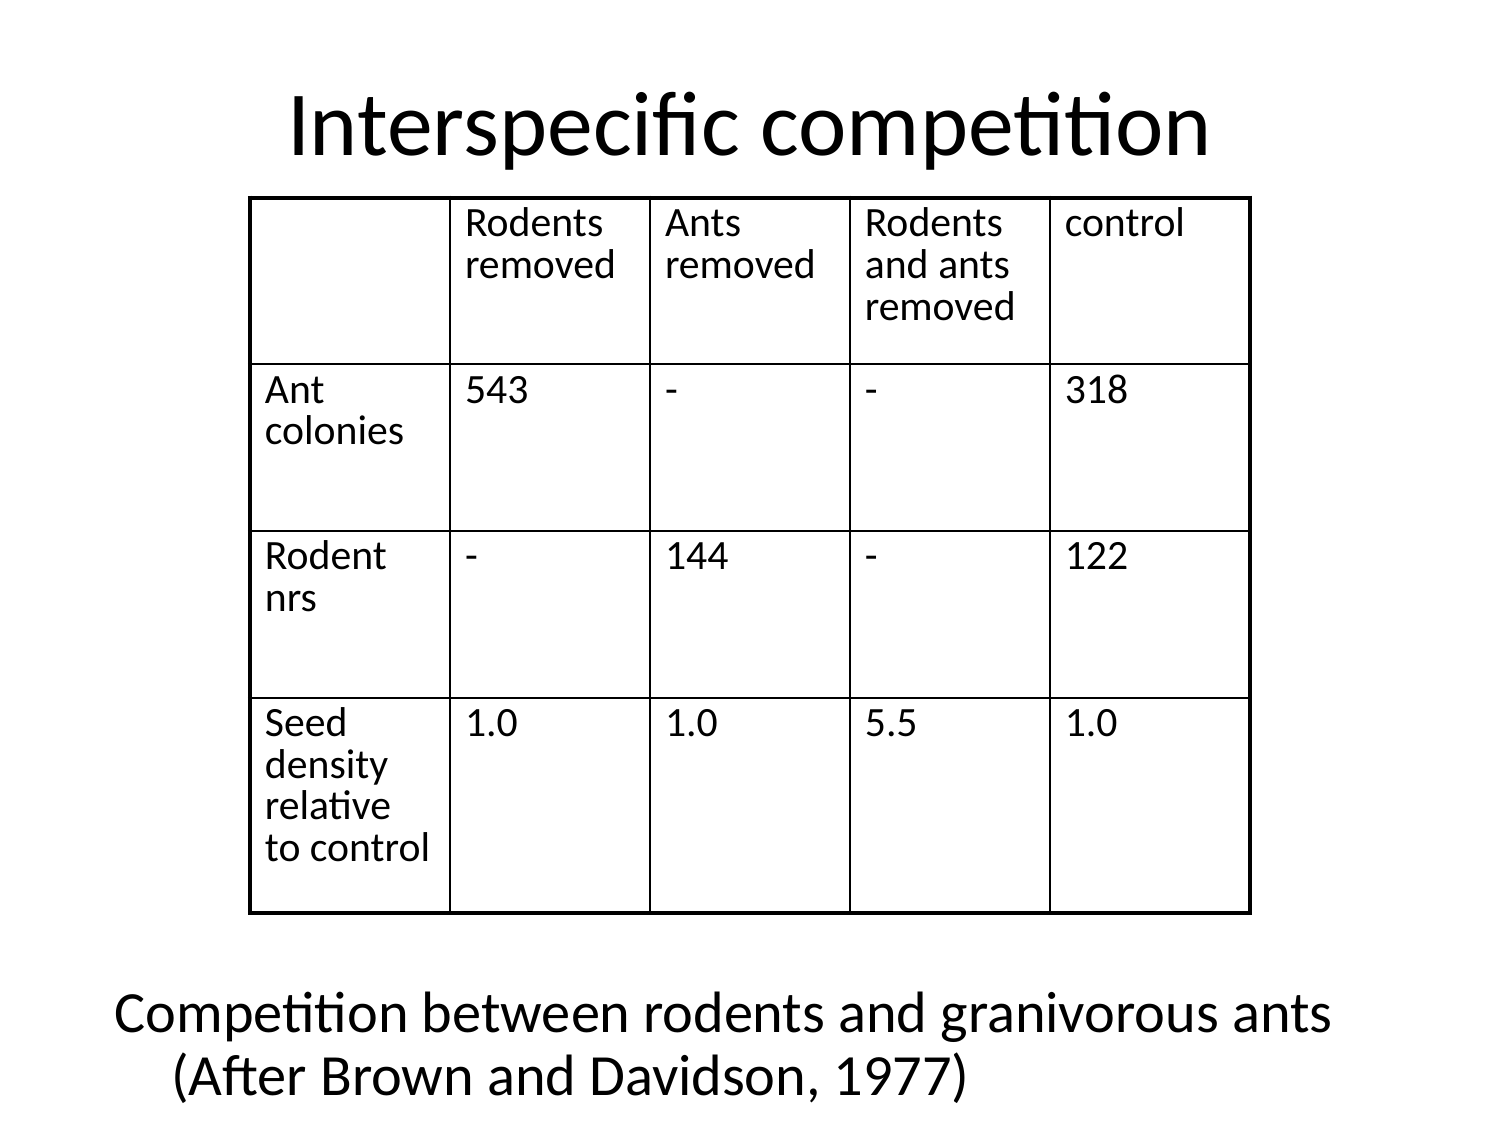

# Interspecific competition
|  | Rodents removed | Ants removed | Rodents and ants removed | control |
| --- | --- | --- | --- | --- |
| Ant colonies | 543 | - | - | 318 |
| Rodent nrs | - | 144 | - | 122 |
| Seed density relative to control | 1.0 | 1.0 | 5.5 | 1.0 |
Competition between rodents and granivorous ants (After Brown and Davidson, 1977)